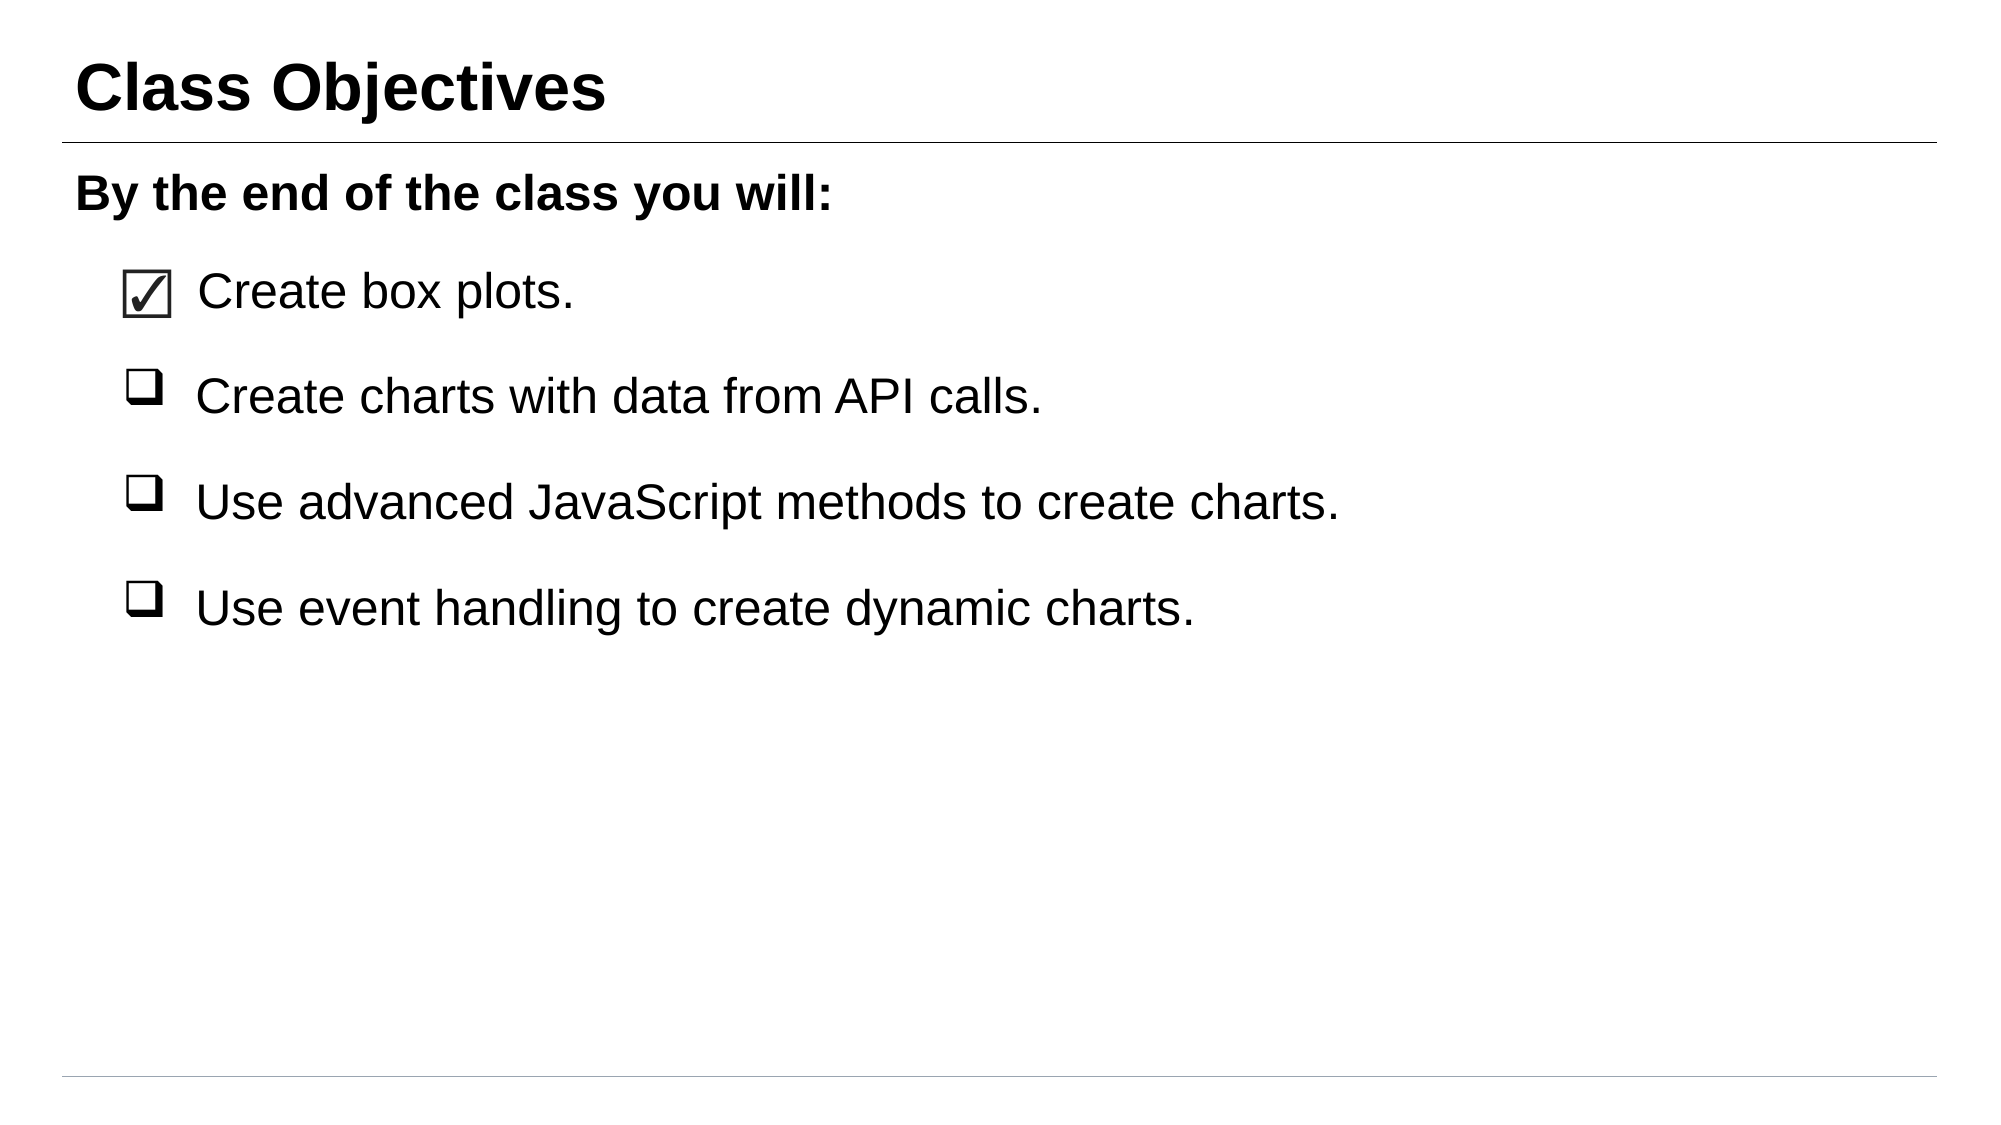

# Class Objectives
By the end of the class you will:
☑  Create box plots.
  Create charts with data from API calls.
  Use advanced JavaScript methods to create charts.
  Use event handling to create dynamic charts.